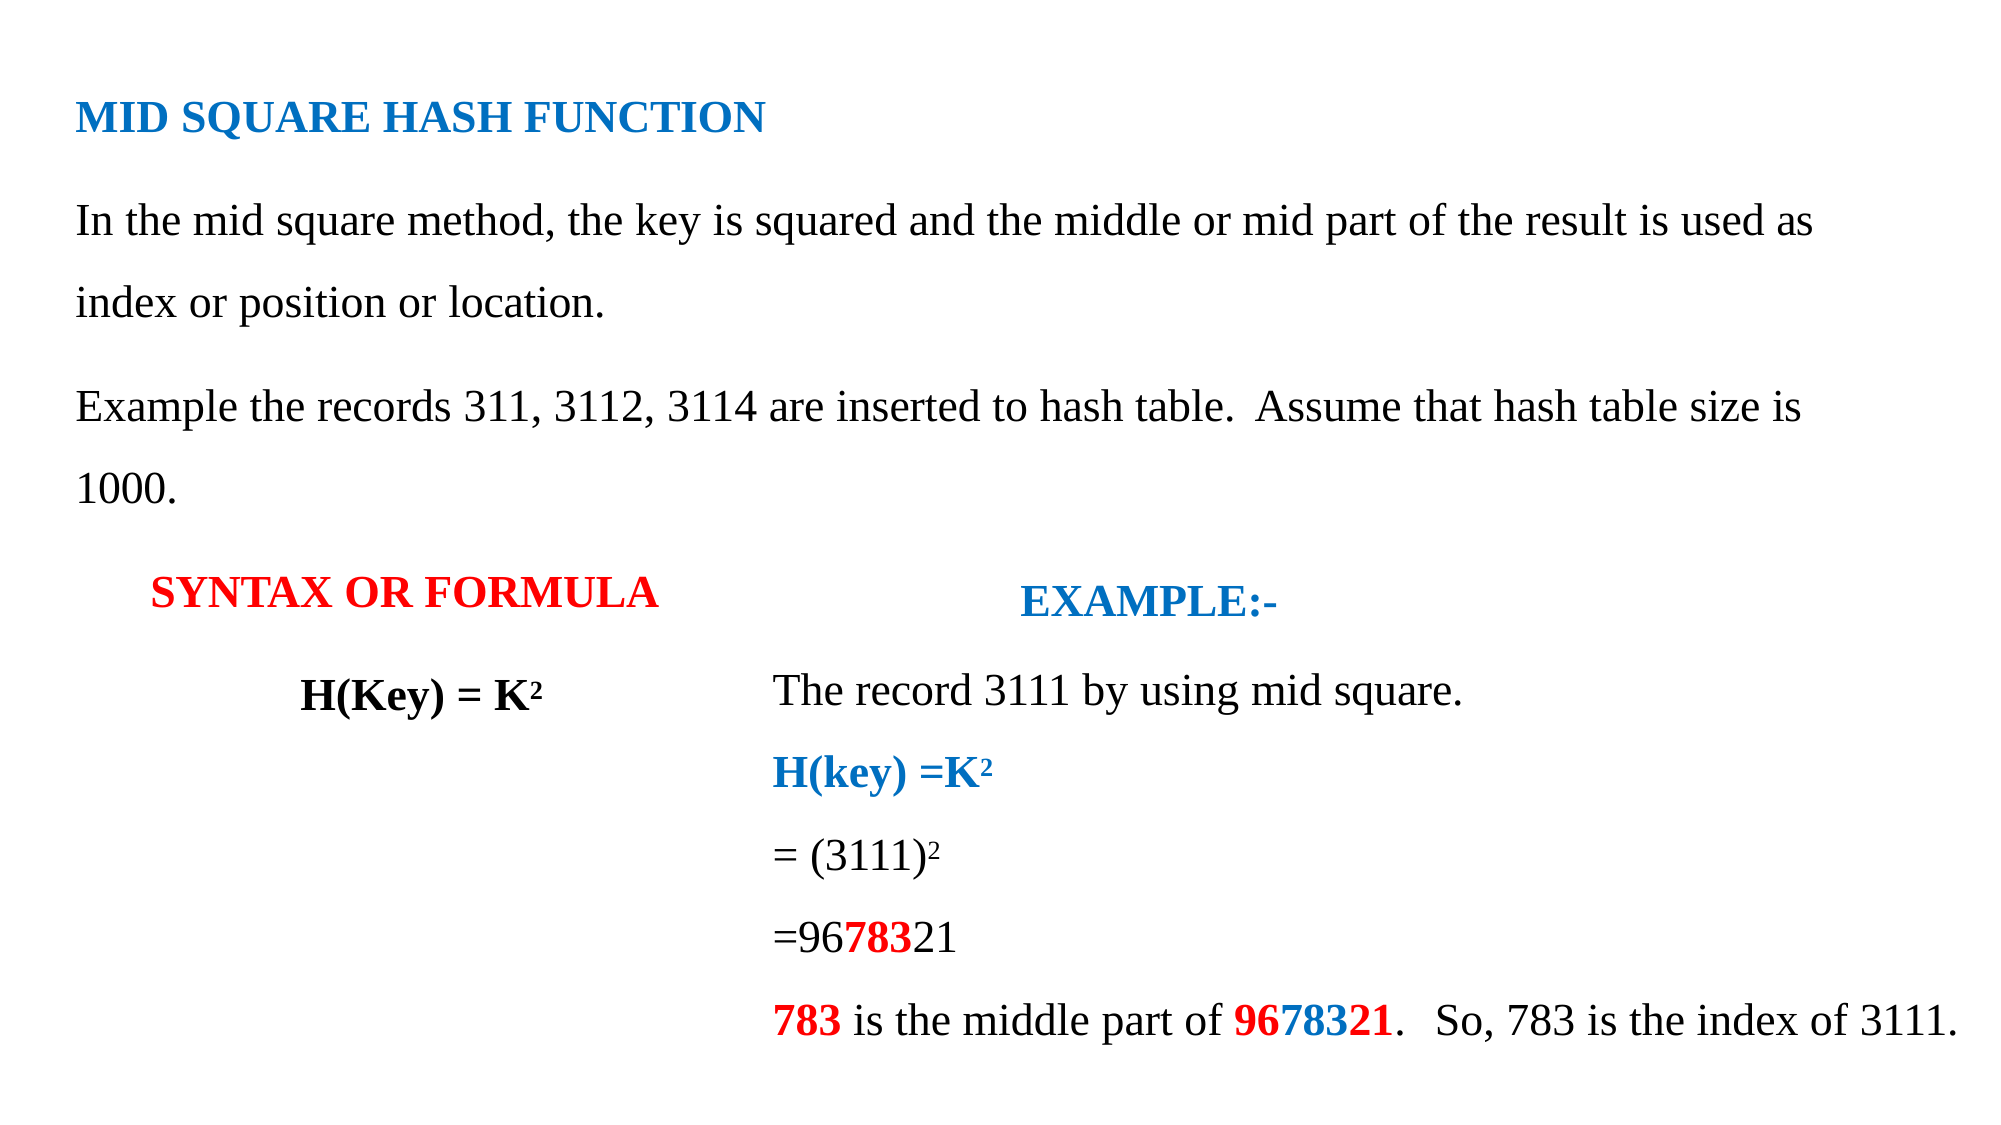

MID SQUARE HASH FUNCTION
In the mid square method, the key is squared and the middle or mid part of the result is used as
index or position or location.
Example the records 311, 3112, 3114 are inserted to hash table. Assume that hash table size is
1000.
SYNTAX OR FORMULA
EXAMPLE:-
The record 3111 by using mid square.
H(key) =K2
= (3111)2
=9678321
783 is the middle part of 9678321.	So, 783 is the index of 3111.
H(Key) = K2